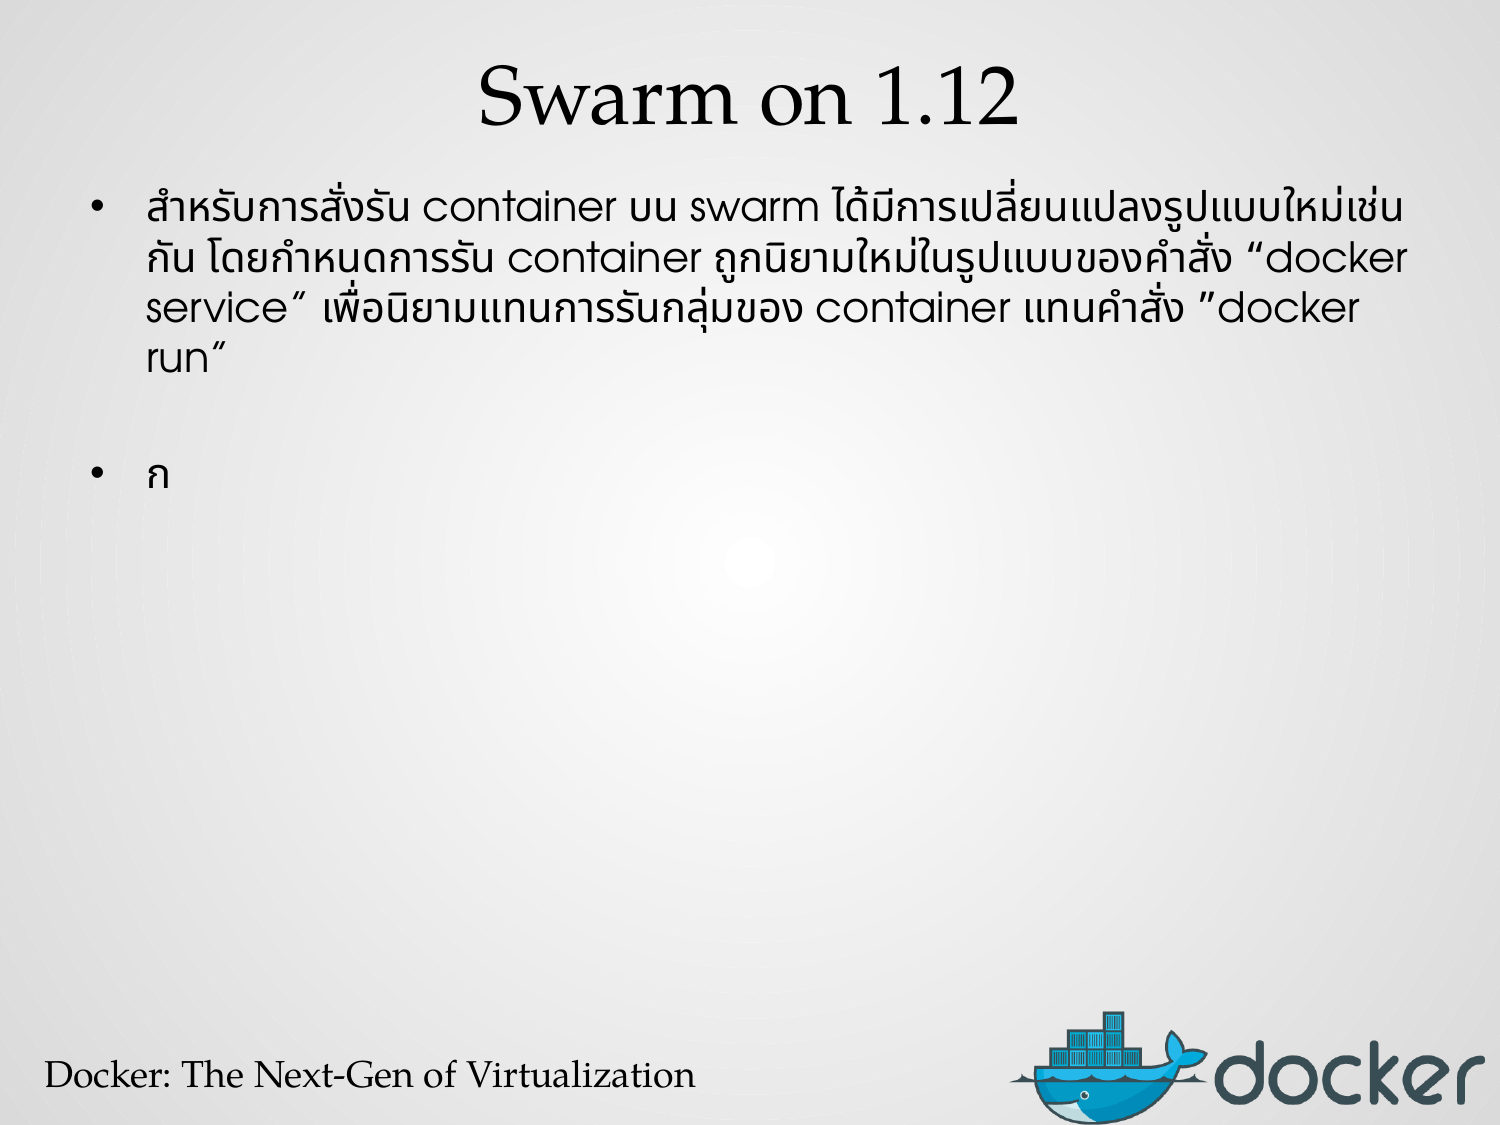

# Swarm on 1.12
สำหรับการสั่งรัน container บน swarm ได้มีการเปลี่ยนแปลงรูปแบบใหม่เช่นกัน โดยกำหนดการรัน container ถูกนิยามใหม่ในรูปแบบของคำสั่ง “docker service” เพื่อนิยามแทนการรันกลุ่มของ container แทนคำสั่ง ”docker run”

ก

Docker: The Next-Gen of Virtualization